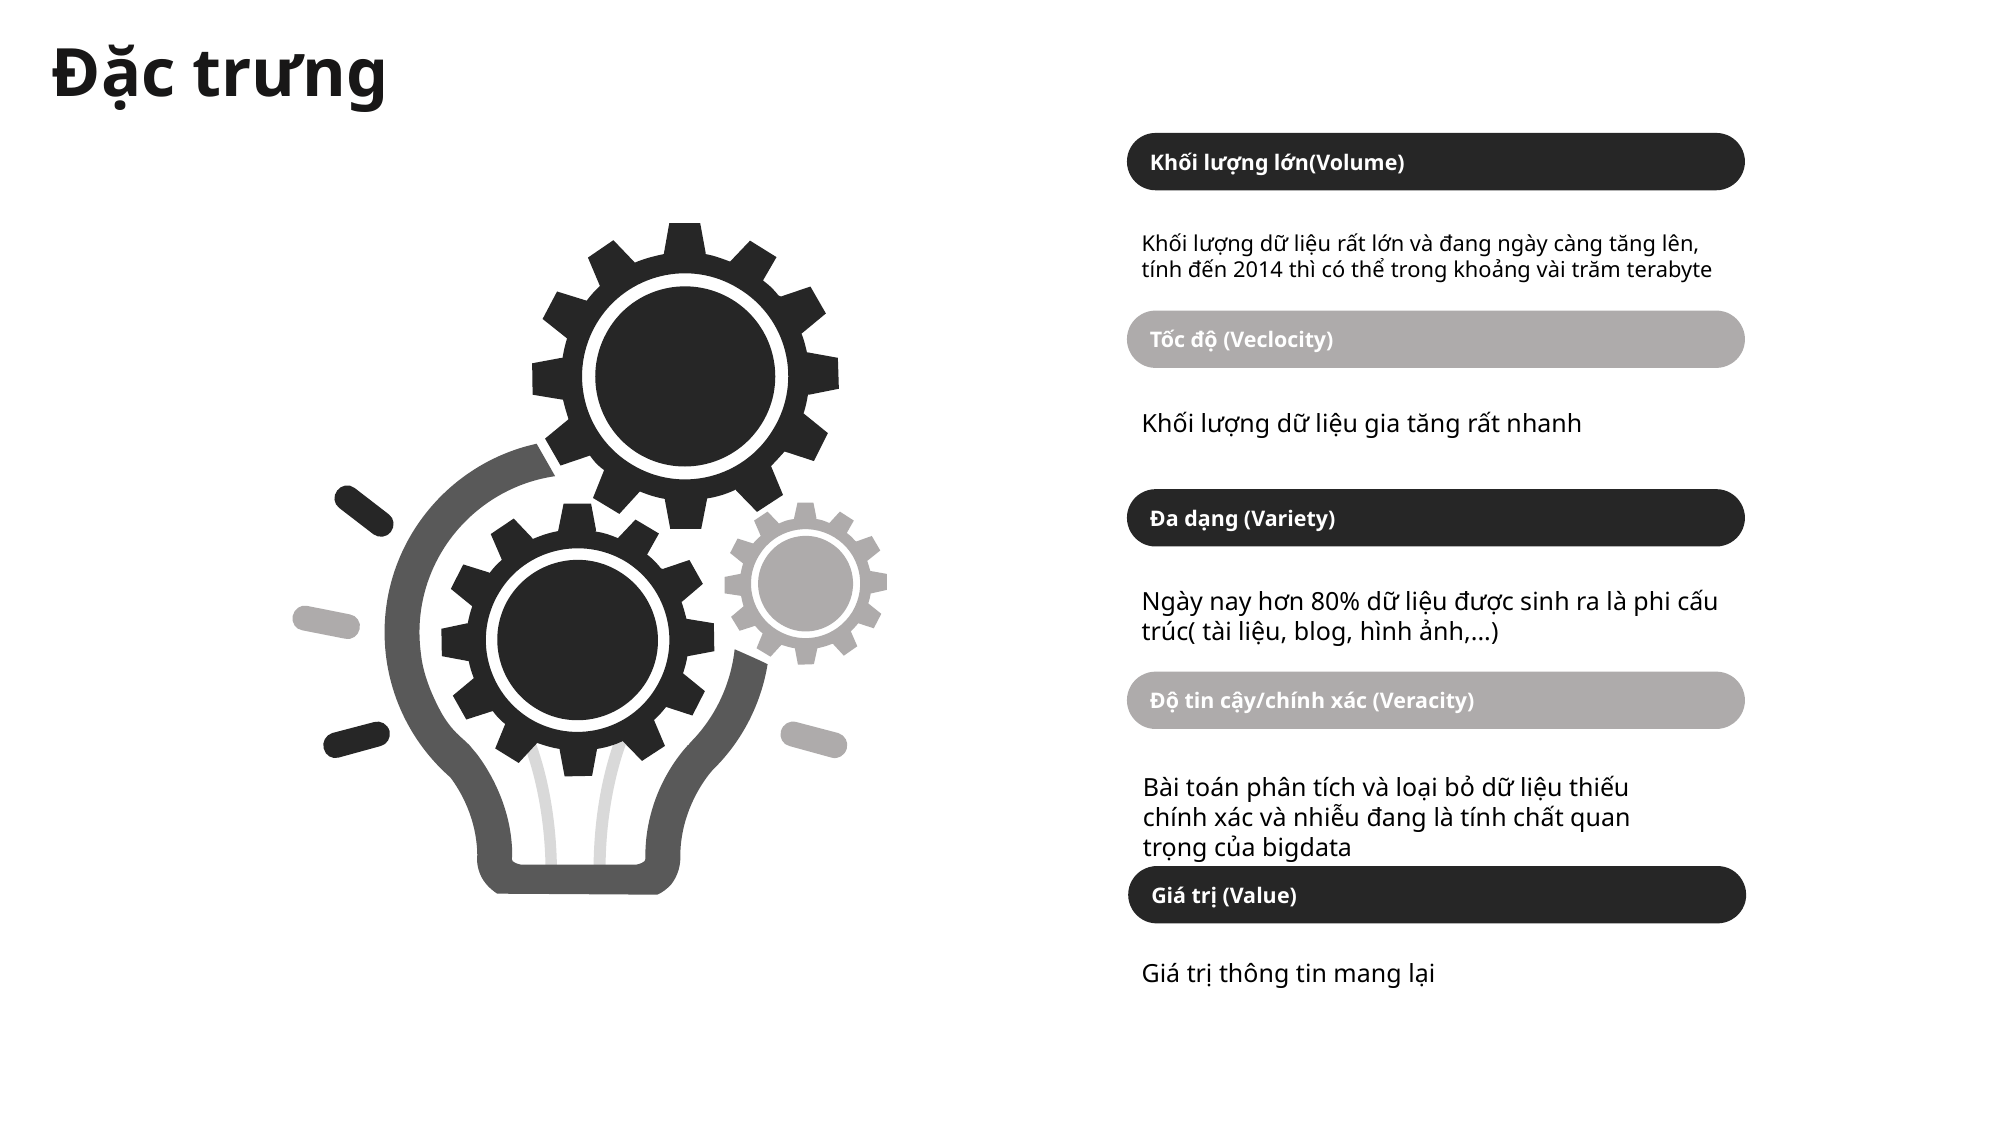

Đặc trưng
Khối lượng lớn(Volume)
Khối lượng dữ liệu rất lớn và đang ngày càng tăng lên, tính đến 2014 thì có thể trong khoảng vài trăm terabyte

Tốc độ (Veclocity)
Khối lượng dữ liệu gia tăng rất nhanh
Đa dạng (Variety)
Ngày nay hơn 80% dữ liệu được sinh ra là phi cấu trúc( tài liệu, blog, hình ảnh,...)
Độ tin cậy/chính xác (Veracity)
Bài toán phân tích và loại bỏ dữ liệu thiếu chính xác và nhiễu đang là tính chất quan trọng của bigdata
Giá trị (Value)
Giá trị thông tin mang lại